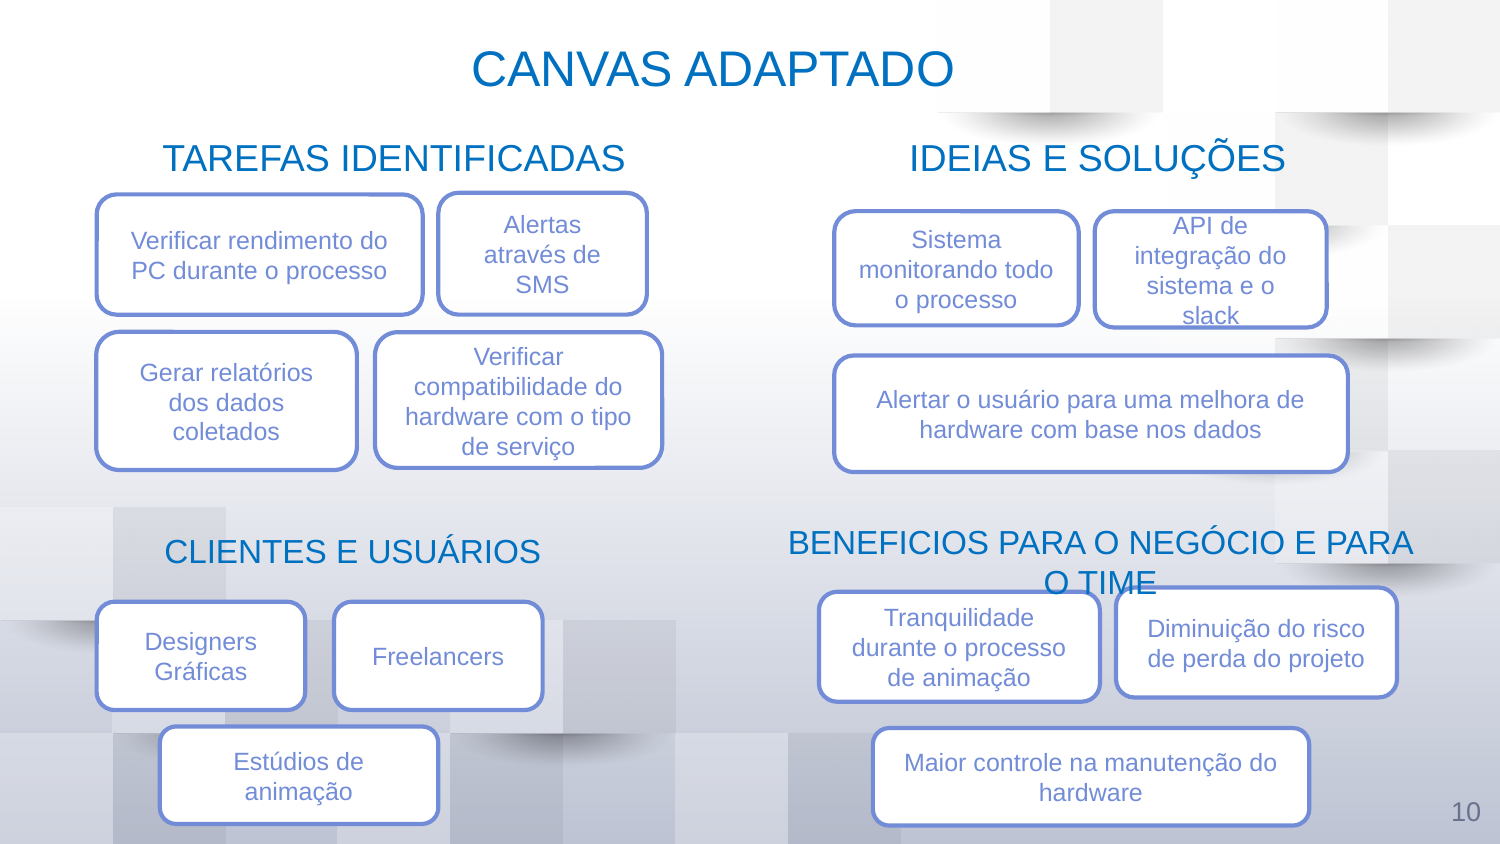

CANVAS ADAPTADO
TAREFAS IDENTIFICADAS
IDEIAS E SOLUÇÕES
BENEFICIOS PARA O NEGÓCIO E PARA O TIME
CLIENTES E USUÁRIOS
Alertas através de SMS
Verificar rendimento do PC durante o processo
Sistema monitorando todo o processo
API de integração do sistema e o slack
Gerar relatórios dos dados coletados
Verificar compatibilidade do hardware com o tipo de serviço
Alertar o usuário para uma melhora de hardware com base nos dados
Diminuição do risco de perda do projeto
Tranquilidade durante o processo de animação
Designers Gráficas
Freelancers
Estúdios de animação
Maior controle na manutenção do hardware
10